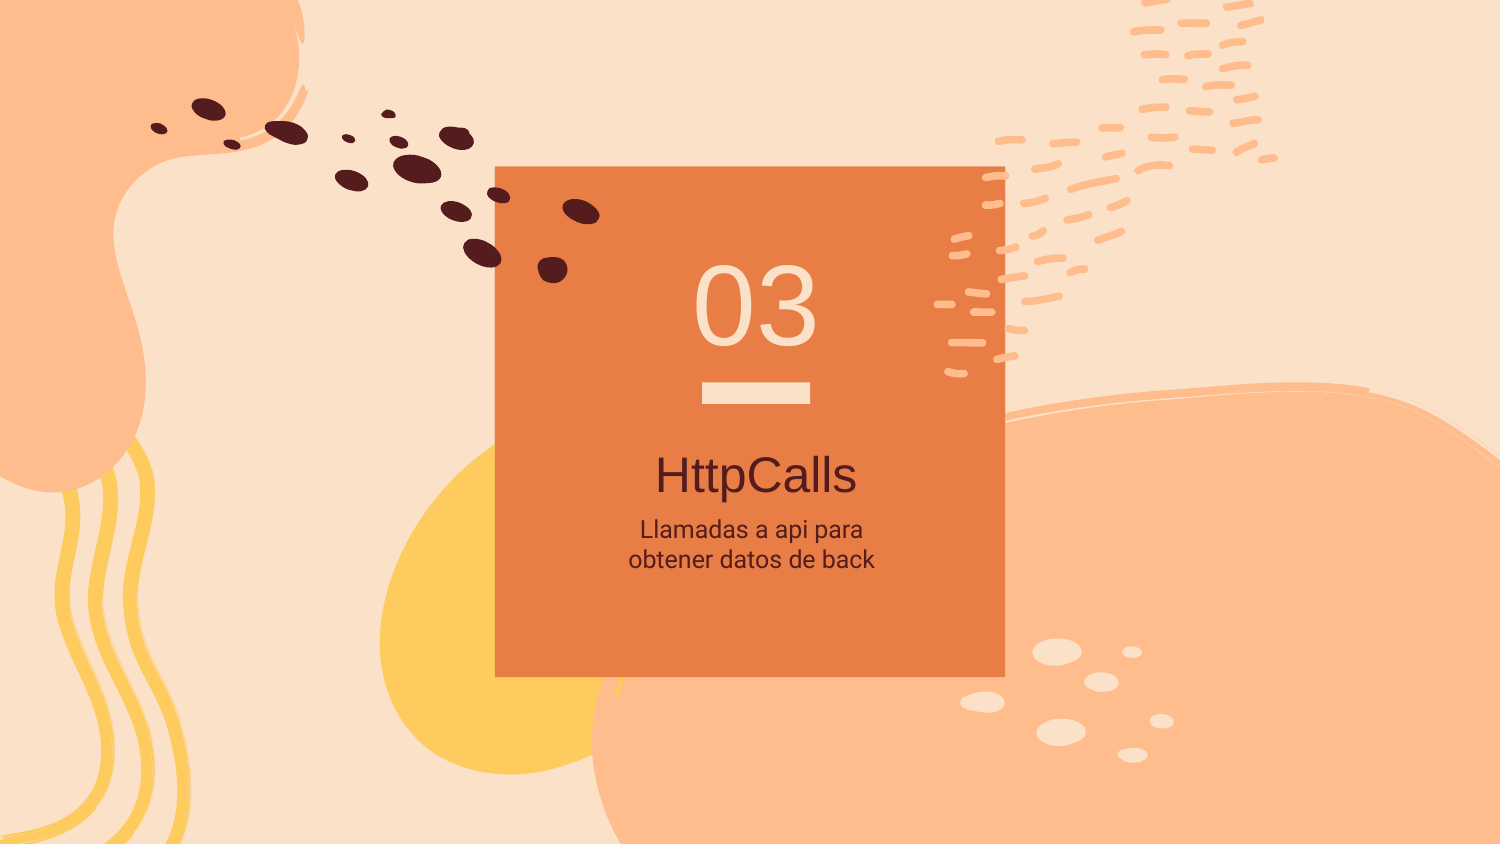

03

# HttpCalls

Llamadas a api para obtener datos de back